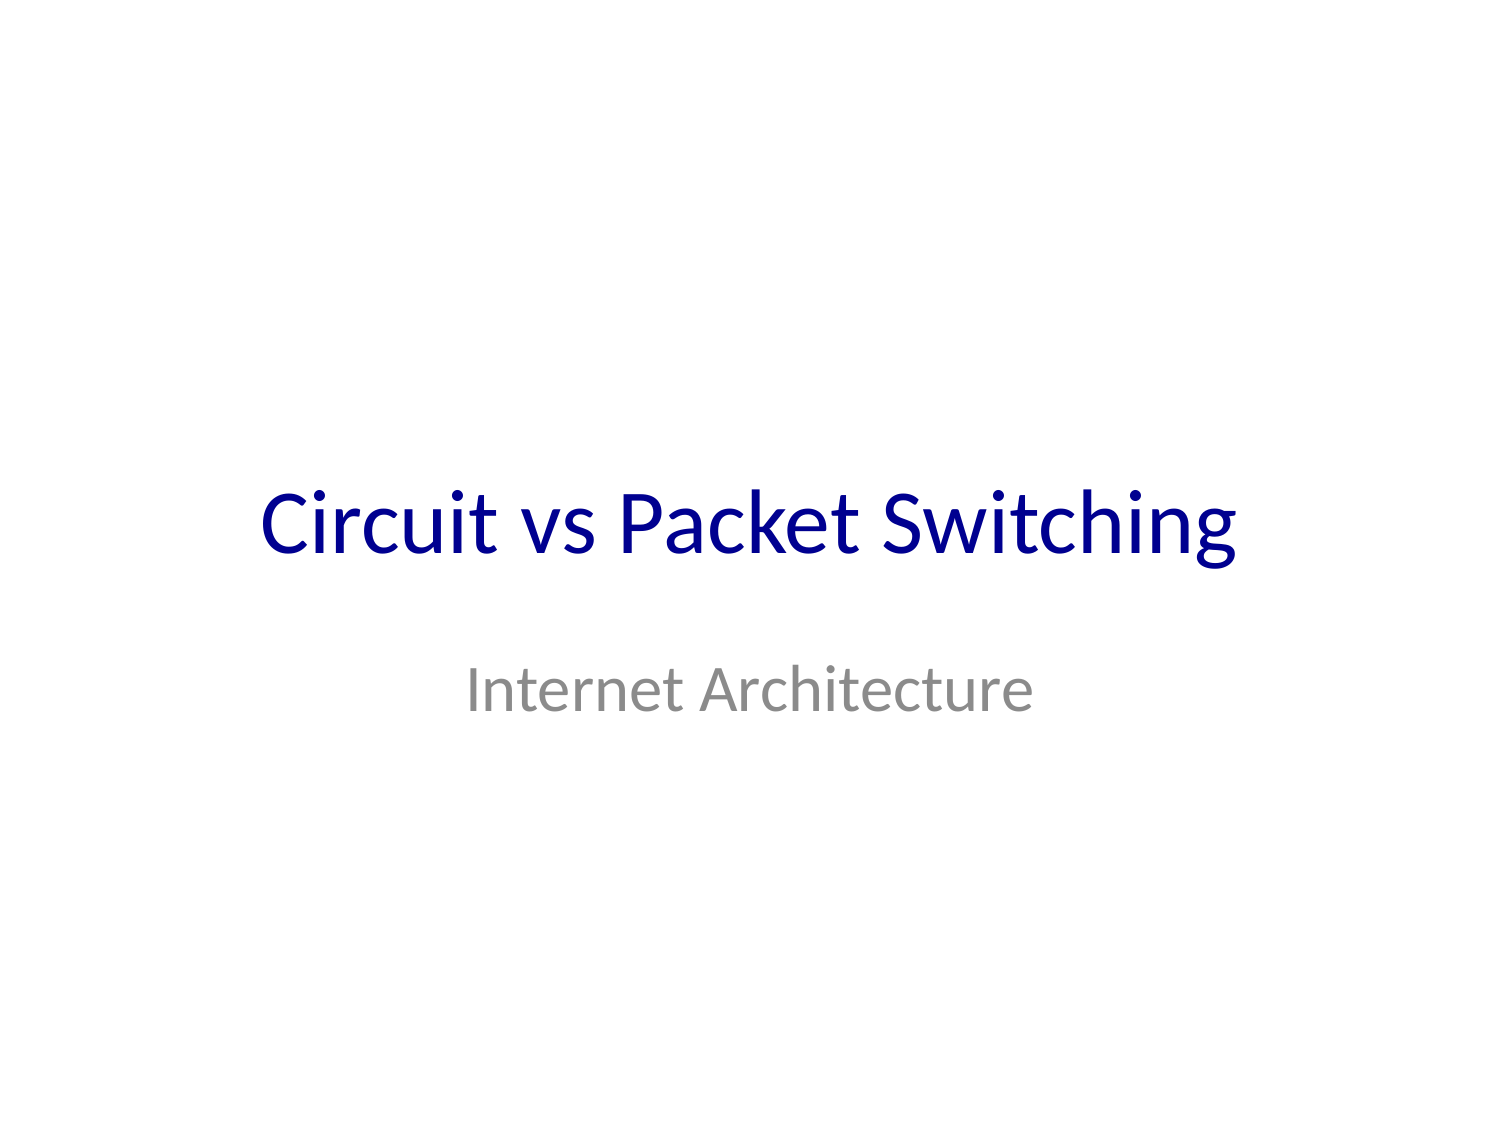

# Circuit vs Packet Switching
Internet Architecture